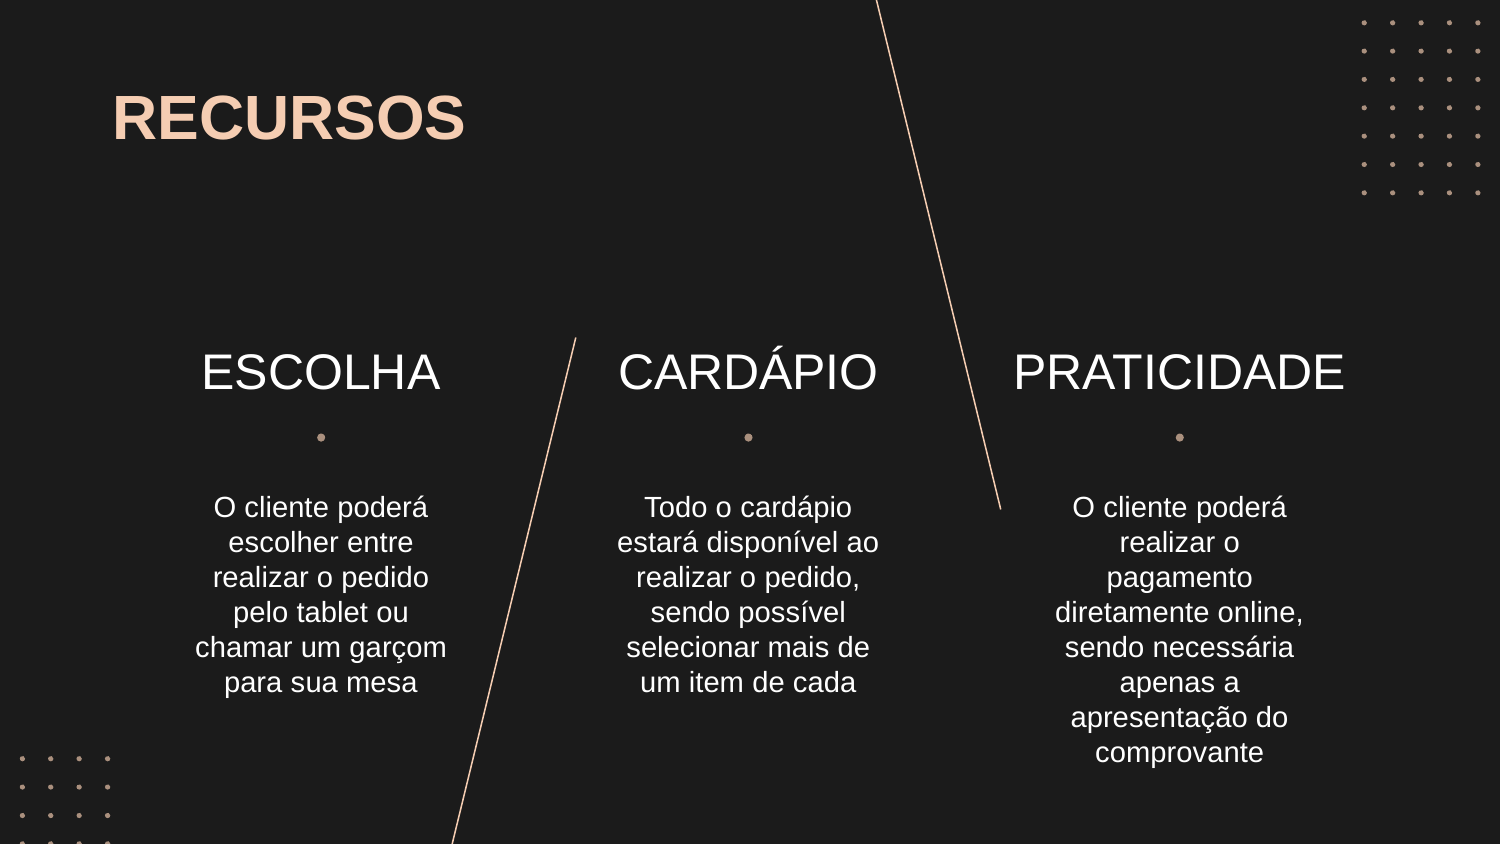

RECURSOS
# ESCOLHA
CARDÁPIO
PRATICIDADE

O cliente poderá escolher entre realizar o pedido pelo tablet ou chamar um garçom para sua mesa
Todo o cardápio estará disponível ao realizar o pedido, sendo possível selecionar mais de um item de cada
O cliente poderá realizar o pagamento diretamente online, sendo necessária apenas a apresentação do comprovante